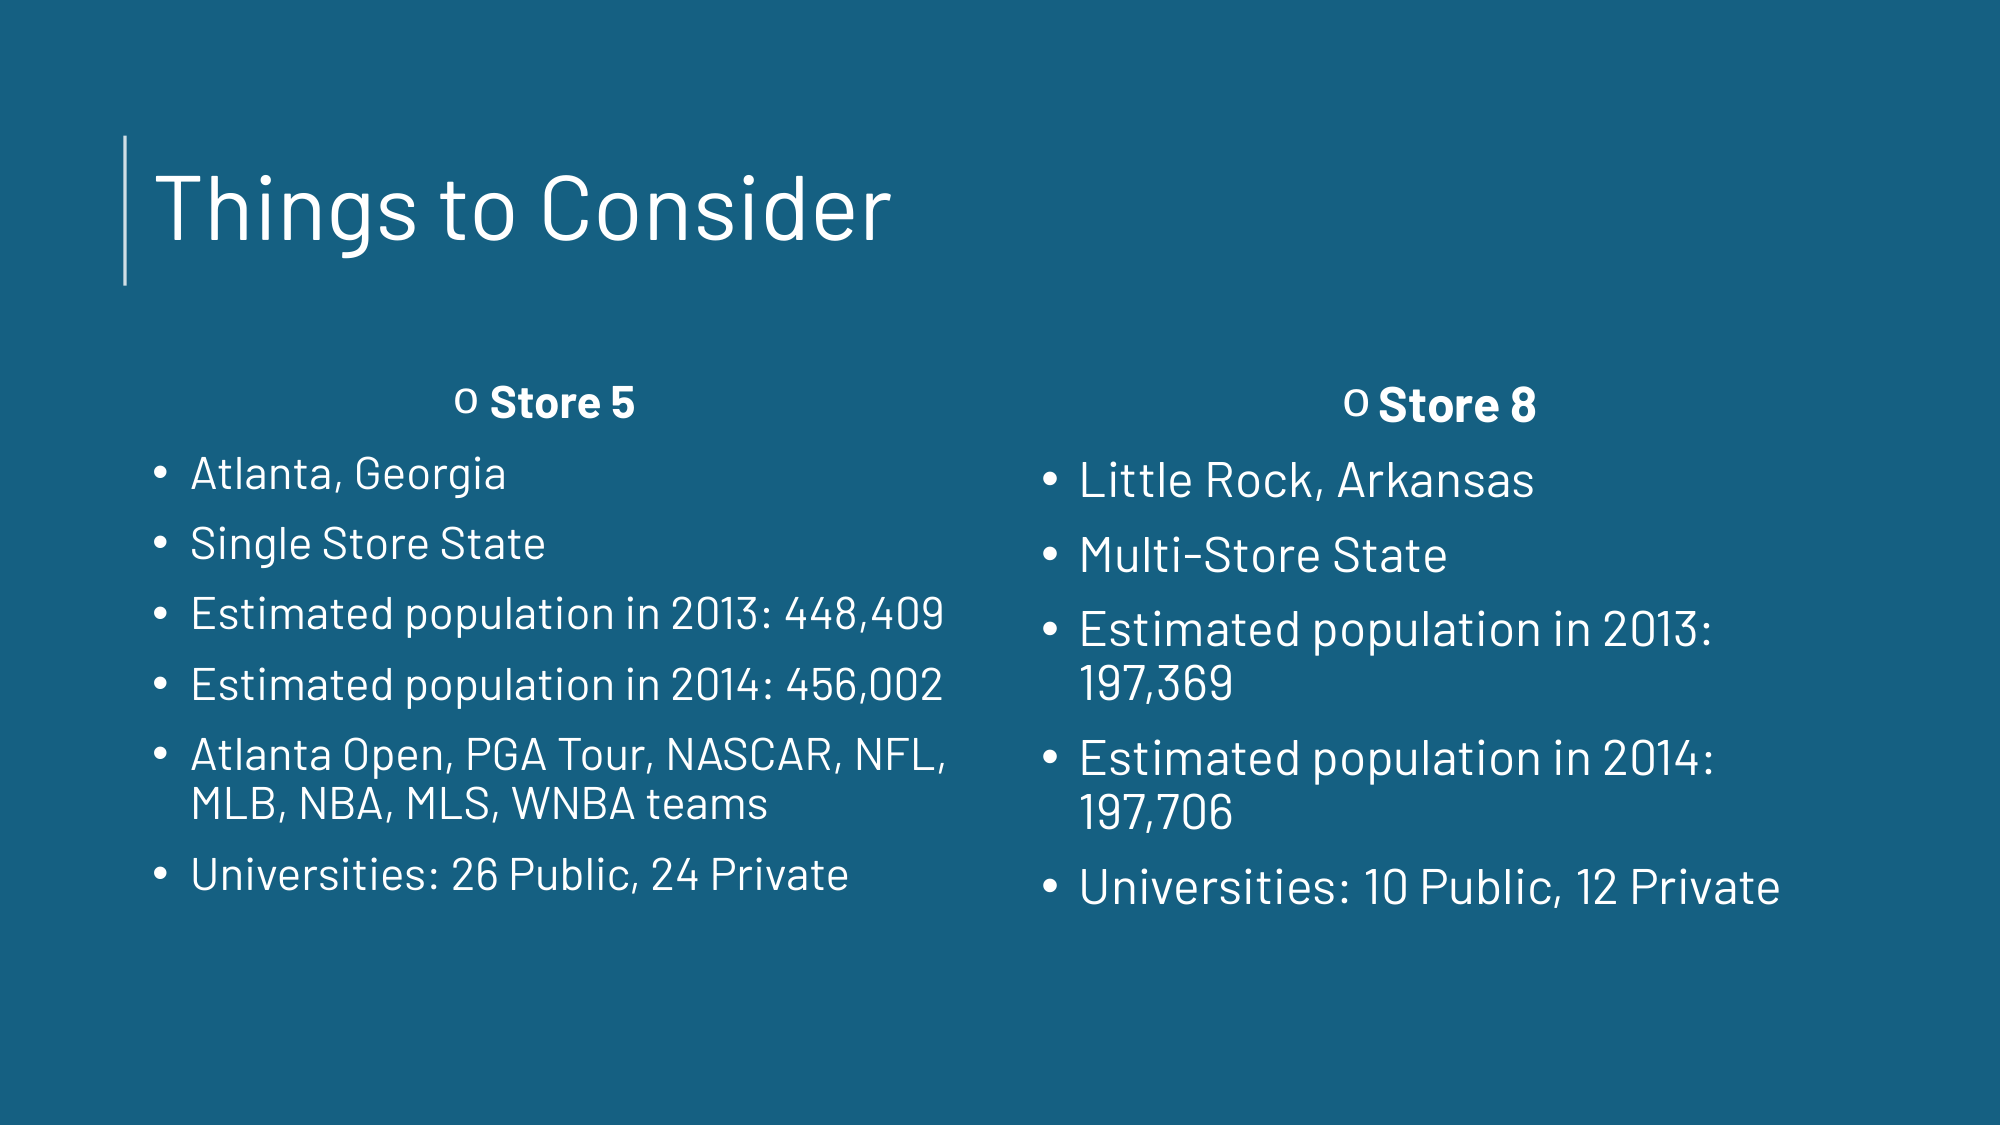

# Things to Consider
Store 5
Atlanta, Georgia
Single Store State
Estimated population in 2013: 448,409
Estimated population in 2014: 456,002
Atlanta Open, PGA Tour, NASCAR, NFL, MLB, NBA, MLS, WNBA teams
Universities: 26 Public, 24 Private
Store 8
Little Rock, Arkansas
Multi-Store State
Estimated population in 2013: 197,369
Estimated population in 2014: 197,706
Universities: 10 Public, 12 Private